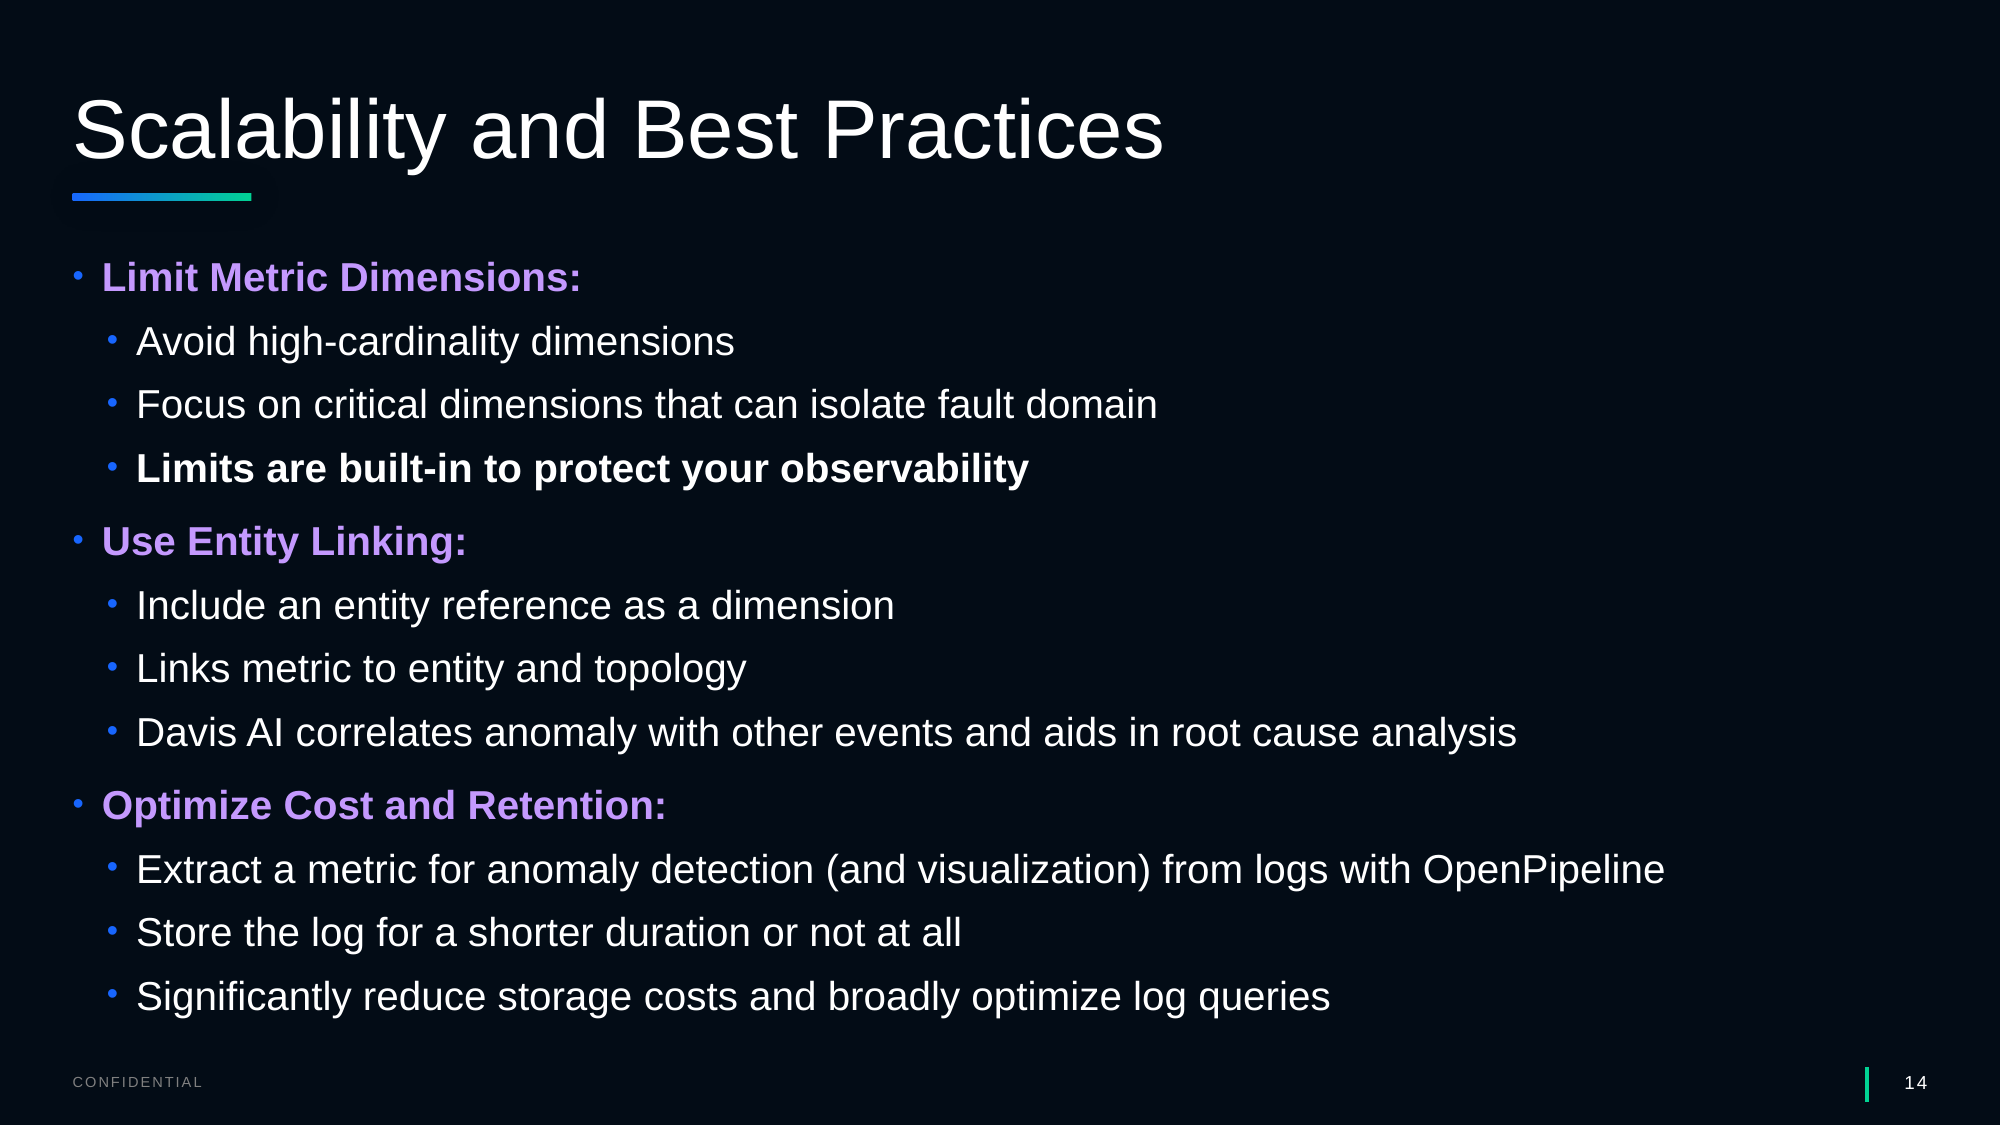

# Scalability and Best Practices
Limit Metric Dimensions:
Avoid high-cardinality dimensions
Focus on critical dimensions that can isolate fault domain
Limits are built-in to protect your observability
Use Entity Linking:
Include an entity reference as a dimension
Links metric to entity and topology
Davis AI correlates anomaly with other events and aids in root cause analysis
Optimize Cost and Retention:
Extract a metric for anomaly detection (and visualization) from logs with OpenPipeline
Store the log for a shorter duration or not at all
Significantly reduce storage costs and broadly optimize log queries
CONFIDENTIAL
14